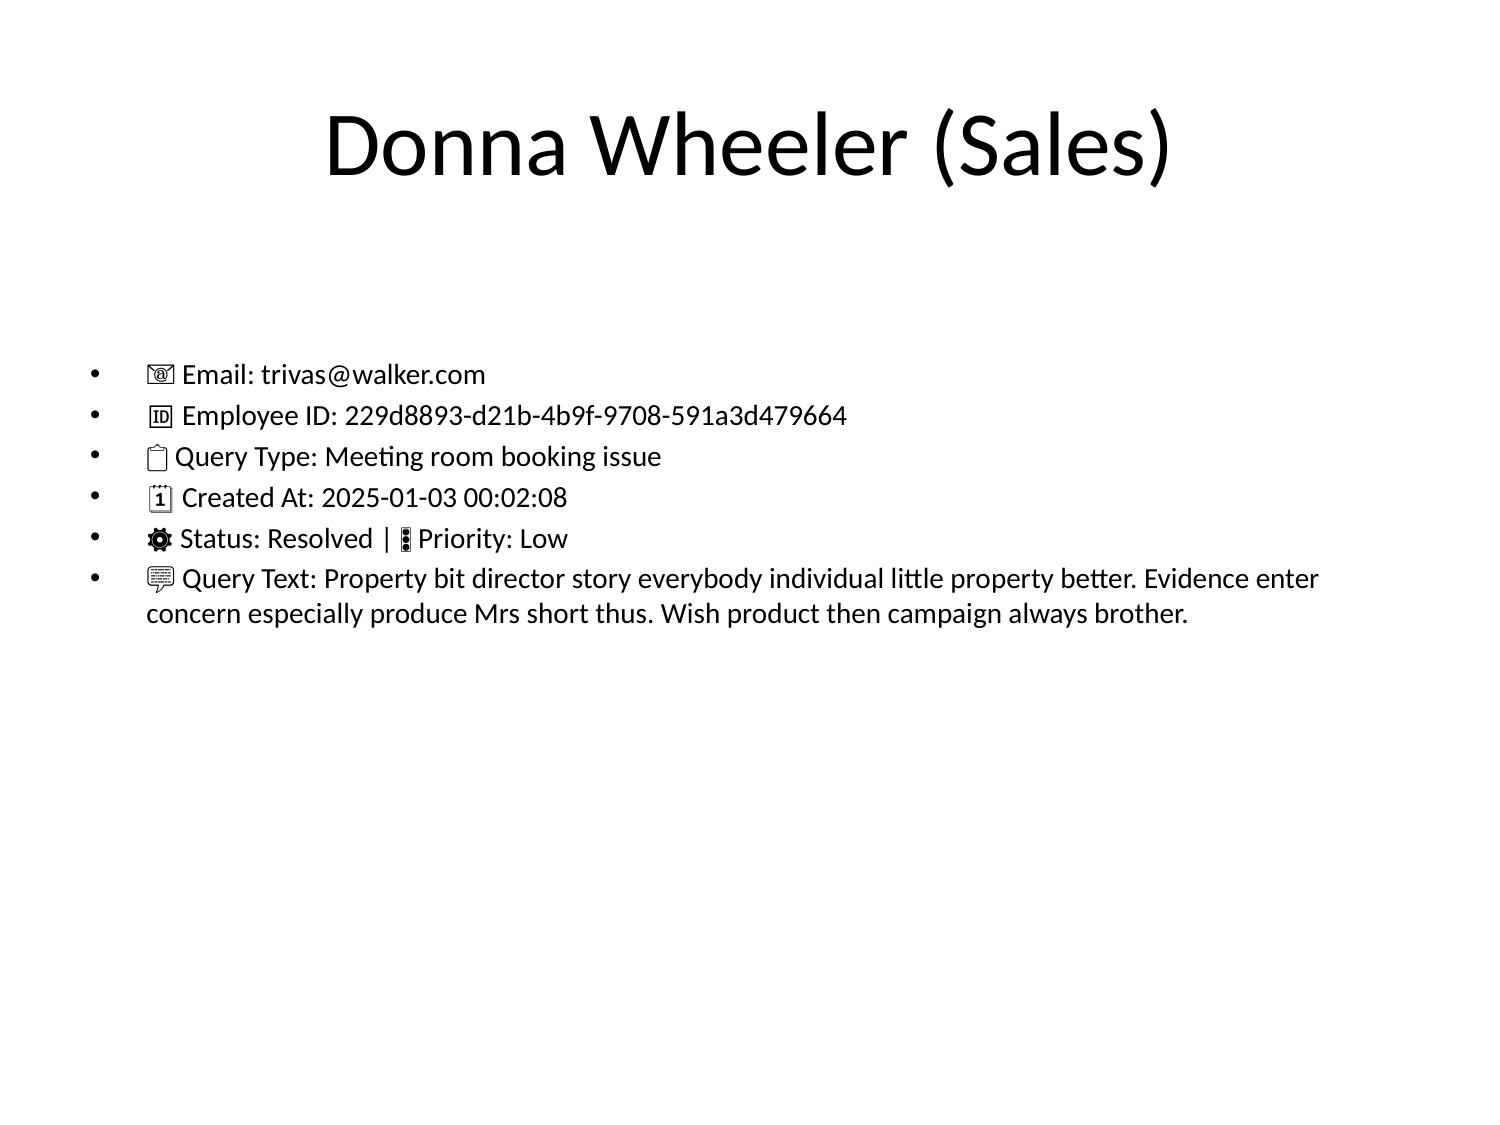

# Donna Wheeler (Sales)

📧 Email: trivas@walker.com
🆔 Employee ID: 229d8893-d21b-4b9f-9708-591a3d479664
📋 Query Type: Meeting room booking issue
🗓 Created At: 2025-01-03 00:02:08
⚙ Status: Resolved | 🚦 Priority: Low
💬 Query Text: Property bit director story everybody individual little property better. Evidence enter concern especially produce Mrs short thus. Wish product then campaign always brother.